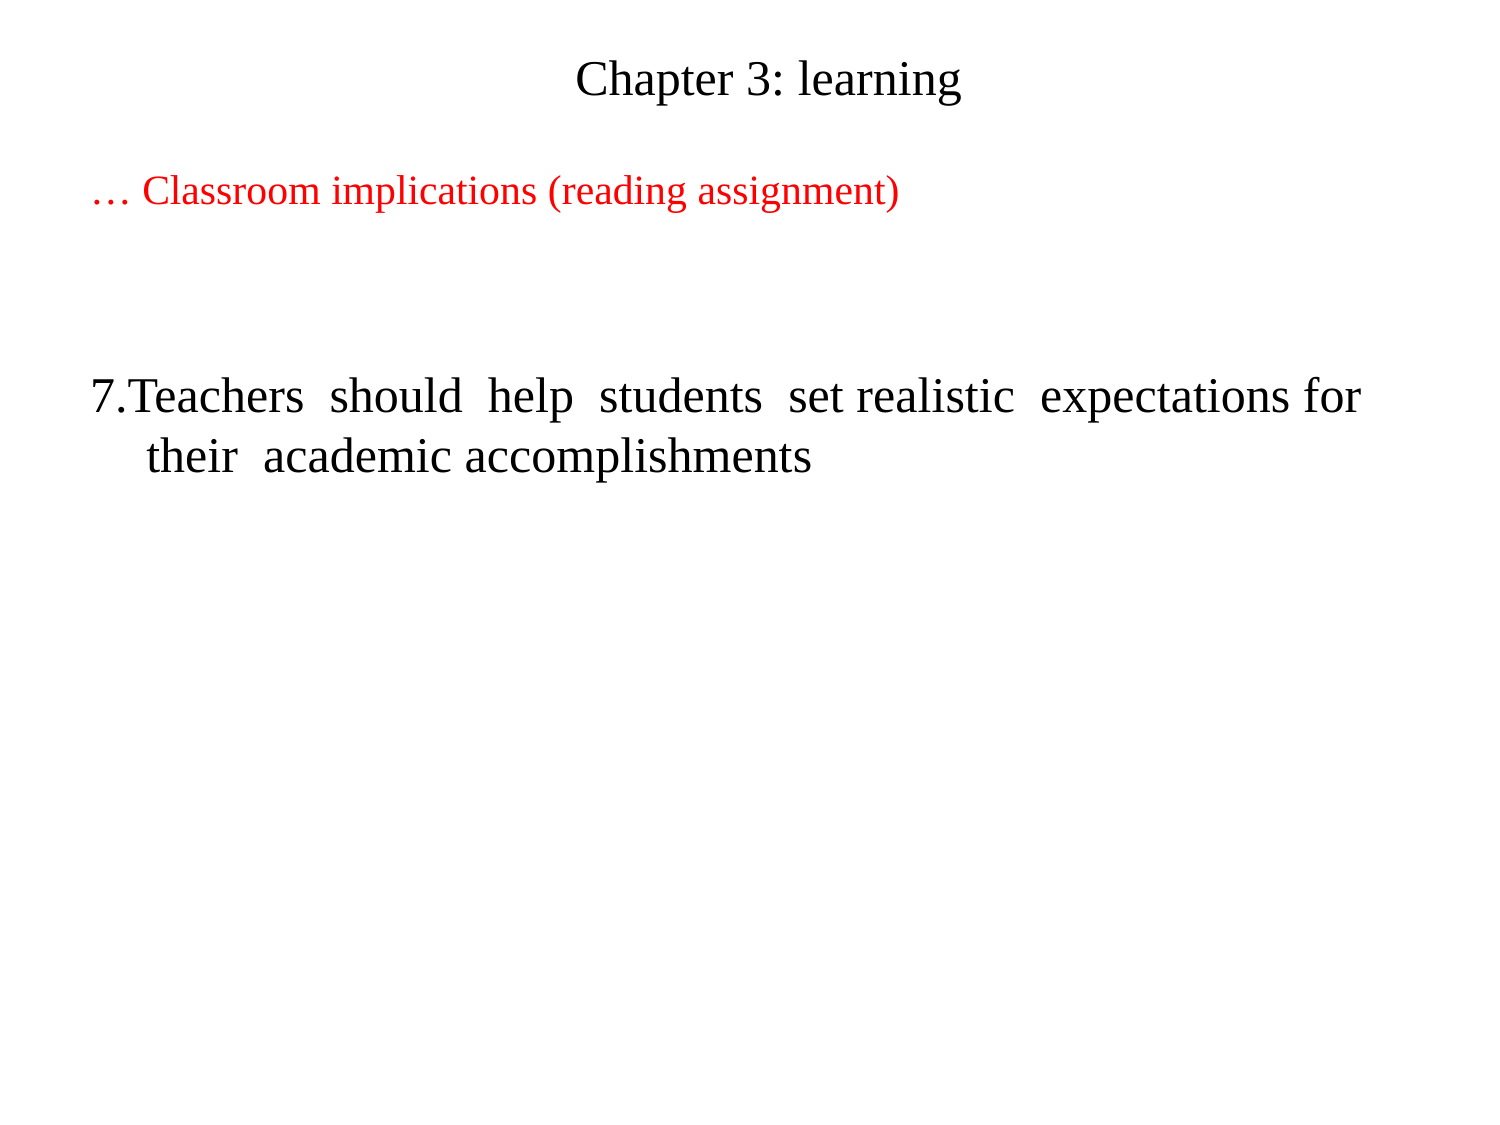

# Chapter 3: learning
… Classroom implications (reading assignment)

7.Teachers  should  help  students  set realistic  expectations for  their  academic accomplishments